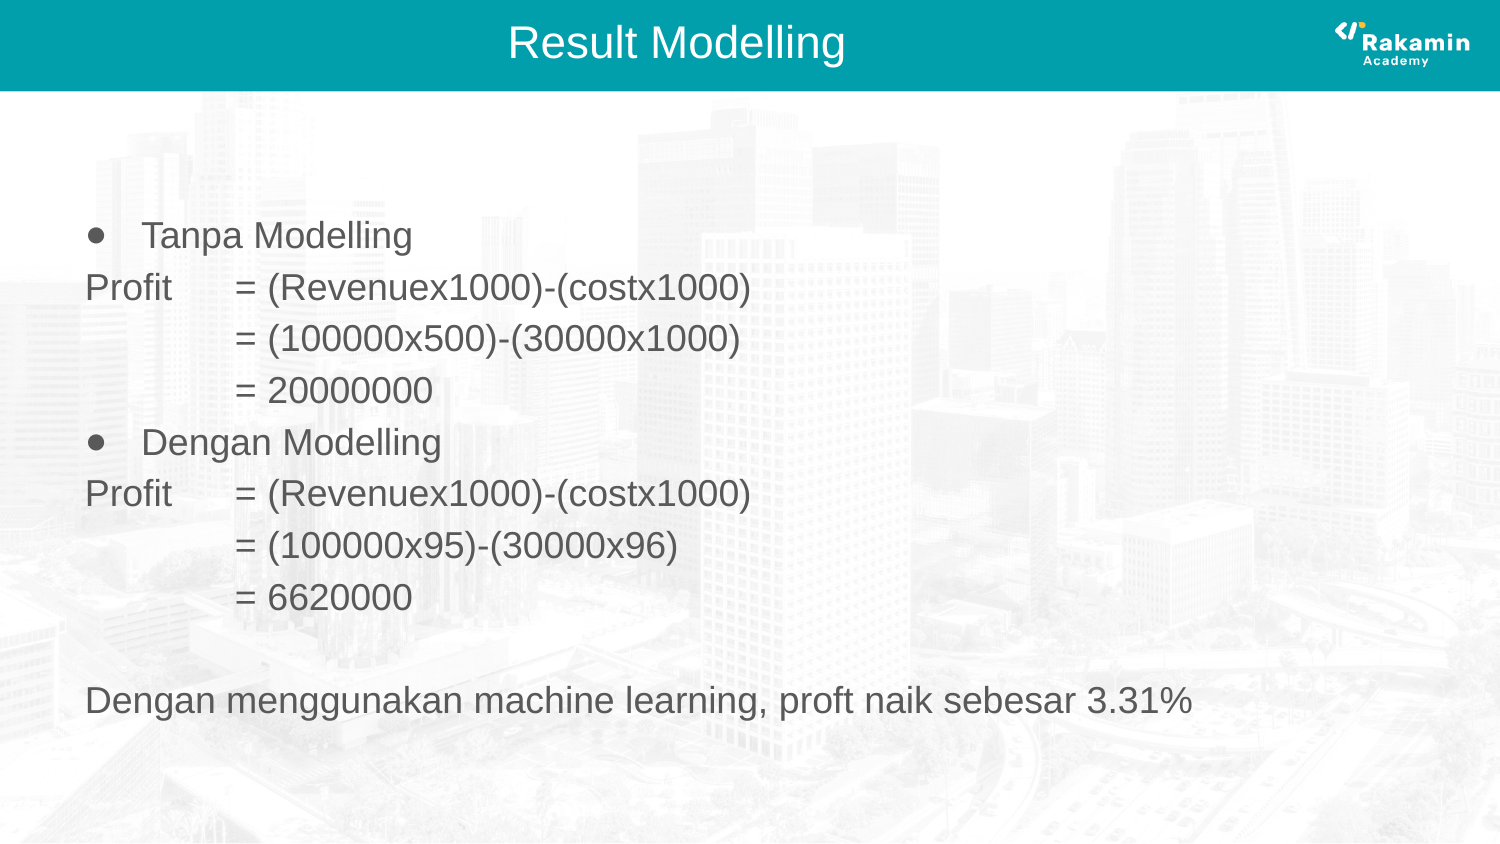

# Result Modelling
Tanpa Modelling
Profit 	= (Revenuex1000)-(costx1000)
	= (100000x500)-(30000x1000)
	= 20000000
Dengan Modelling
Profit 	= (Revenuex1000)-(costx1000)
	= (100000x95)-(30000x96)
	= 6620000

Dengan menggunakan machine learning, proft naik sebesar 3.31%